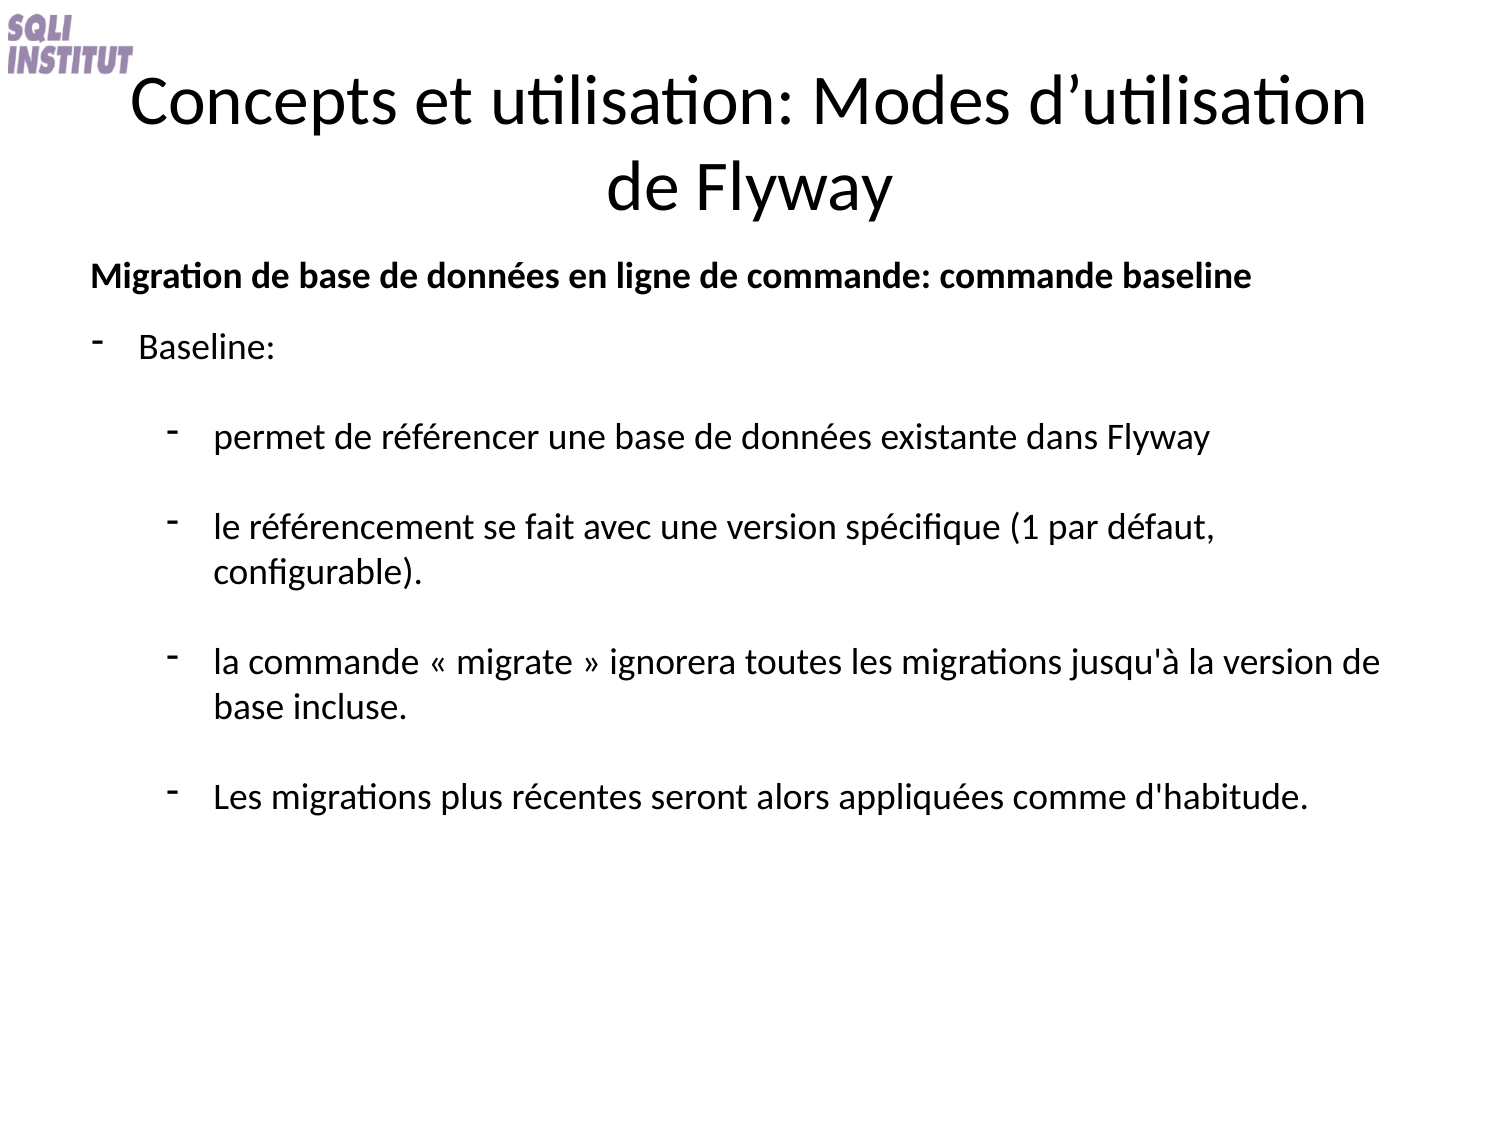

# Concepts et utilisation: Modes d’utilisation de Flyway
Migration de base de données en ligne de commande: commande baseline

Baseline:

permet de référencer une base de données existante dans Flyway

le référencement se fait avec une version spécifique (1 par défaut, configurable).

la commande « migrate » ignorera toutes les migrations jusqu'à la version de base incluse.

Les migrations plus récentes seront alors appliquées comme d'habitude.